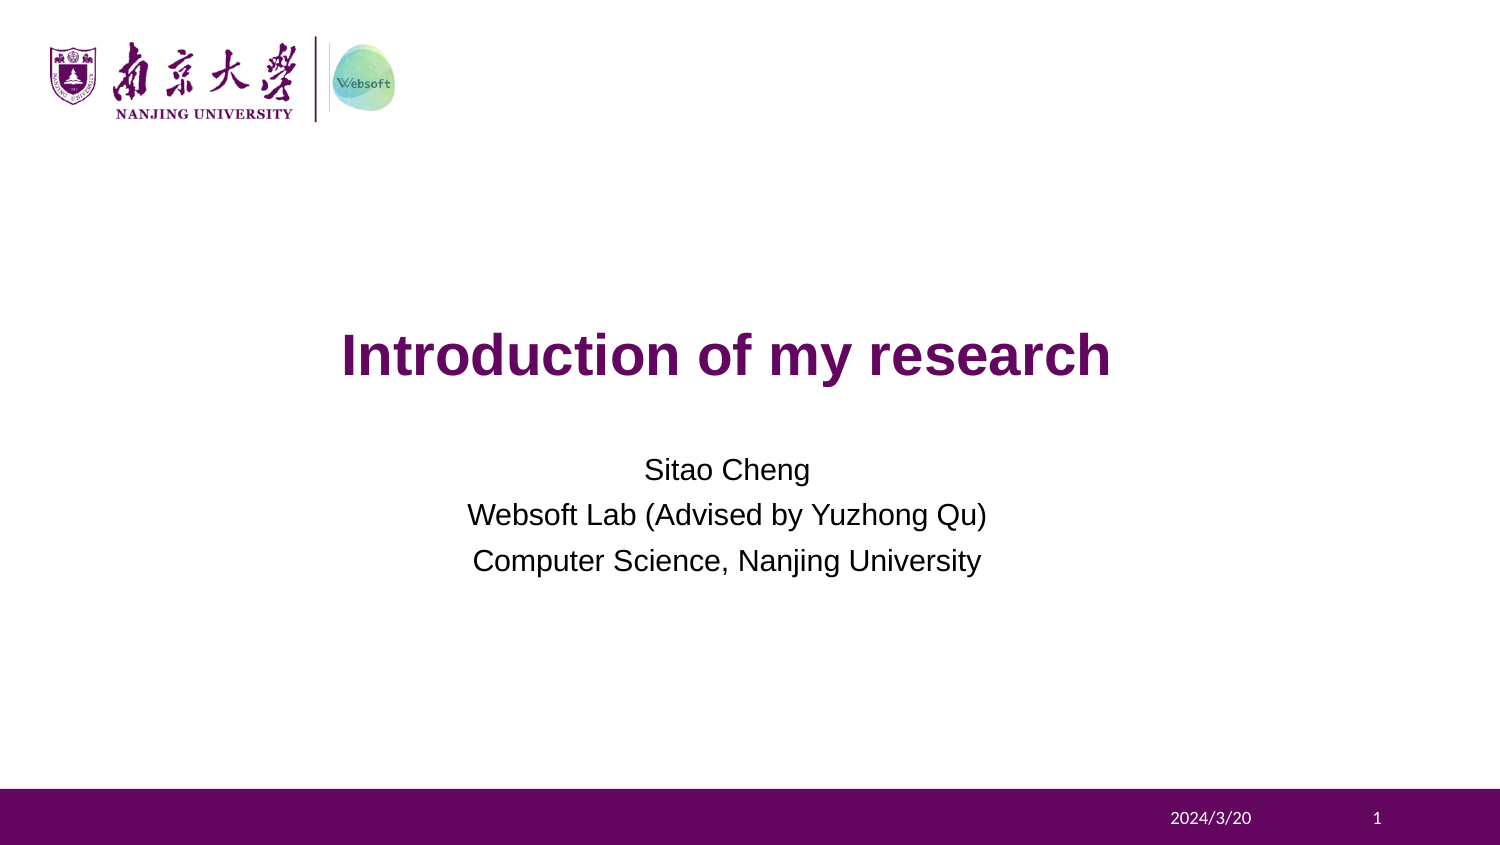

# Introduction of my research
Sitao Cheng
Websoft Lab (Advised by Yuzhong Qu)
Computer Science, Nanjing University
2024/3/20
1